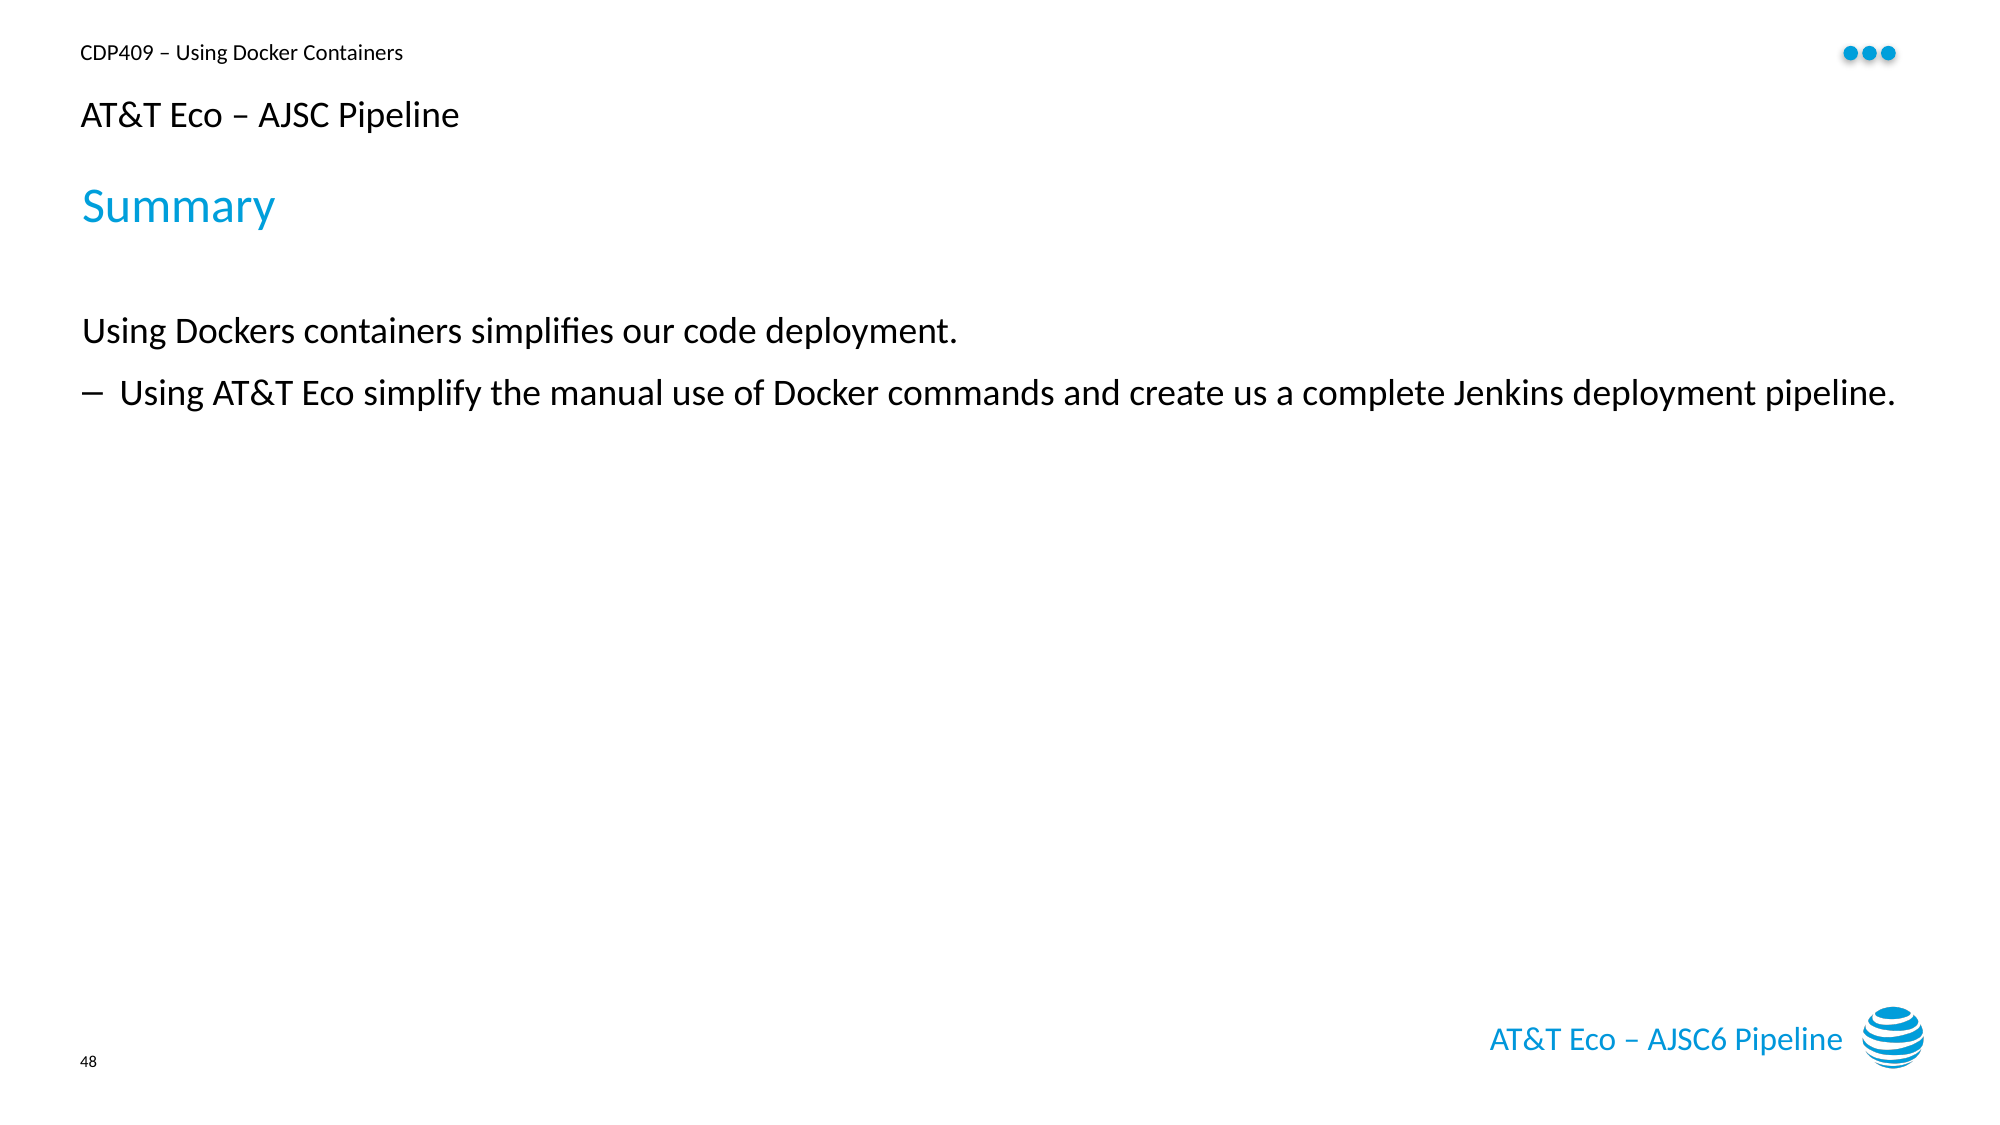

# AT&T Eco – AJSC Pipeline
Summary

Using Dockers containers simplifies our code deployment.
Using AT&T Eco simplify the manual use of Docker commands and create us a complete Jenkins deployment pipeline.

AT&T Eco – AJSC6 Pipeline
48